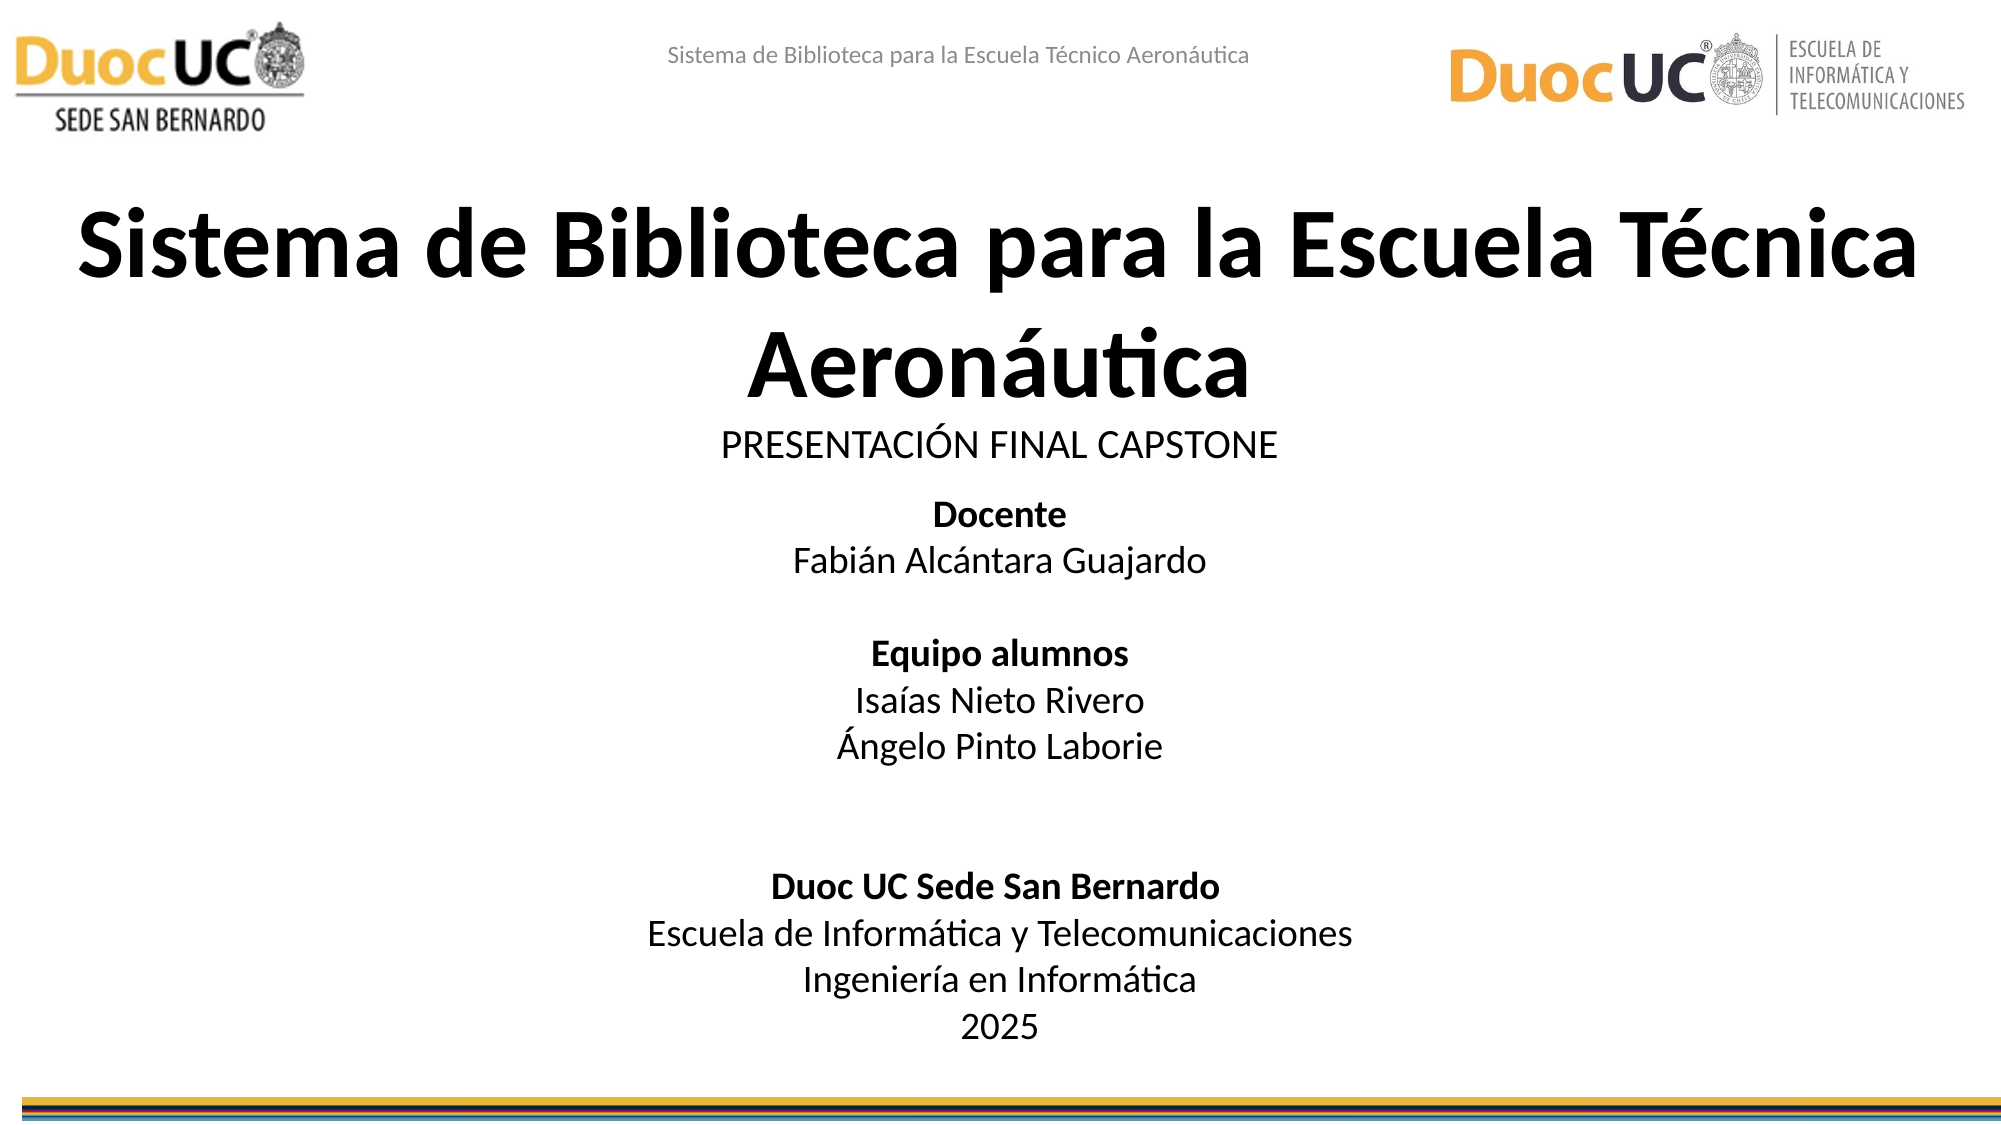

Sistema de Biblioteca para la Escuela Técnico Aeronáutica

Sistema de Biblioteca para la Escuela Técnica Aeronáutica
PRESENTACIÓN FINAL CAPSTONE

Docente
Fabián Alcántara Guajardo

Equipo alumnos
Isaías Nieto Rivero
Ángelo Pinto Laborie

Duoc UC Sede San Bernardo
Escuela de Informática y Telecomunicaciones
Ingeniería en Informática
2025